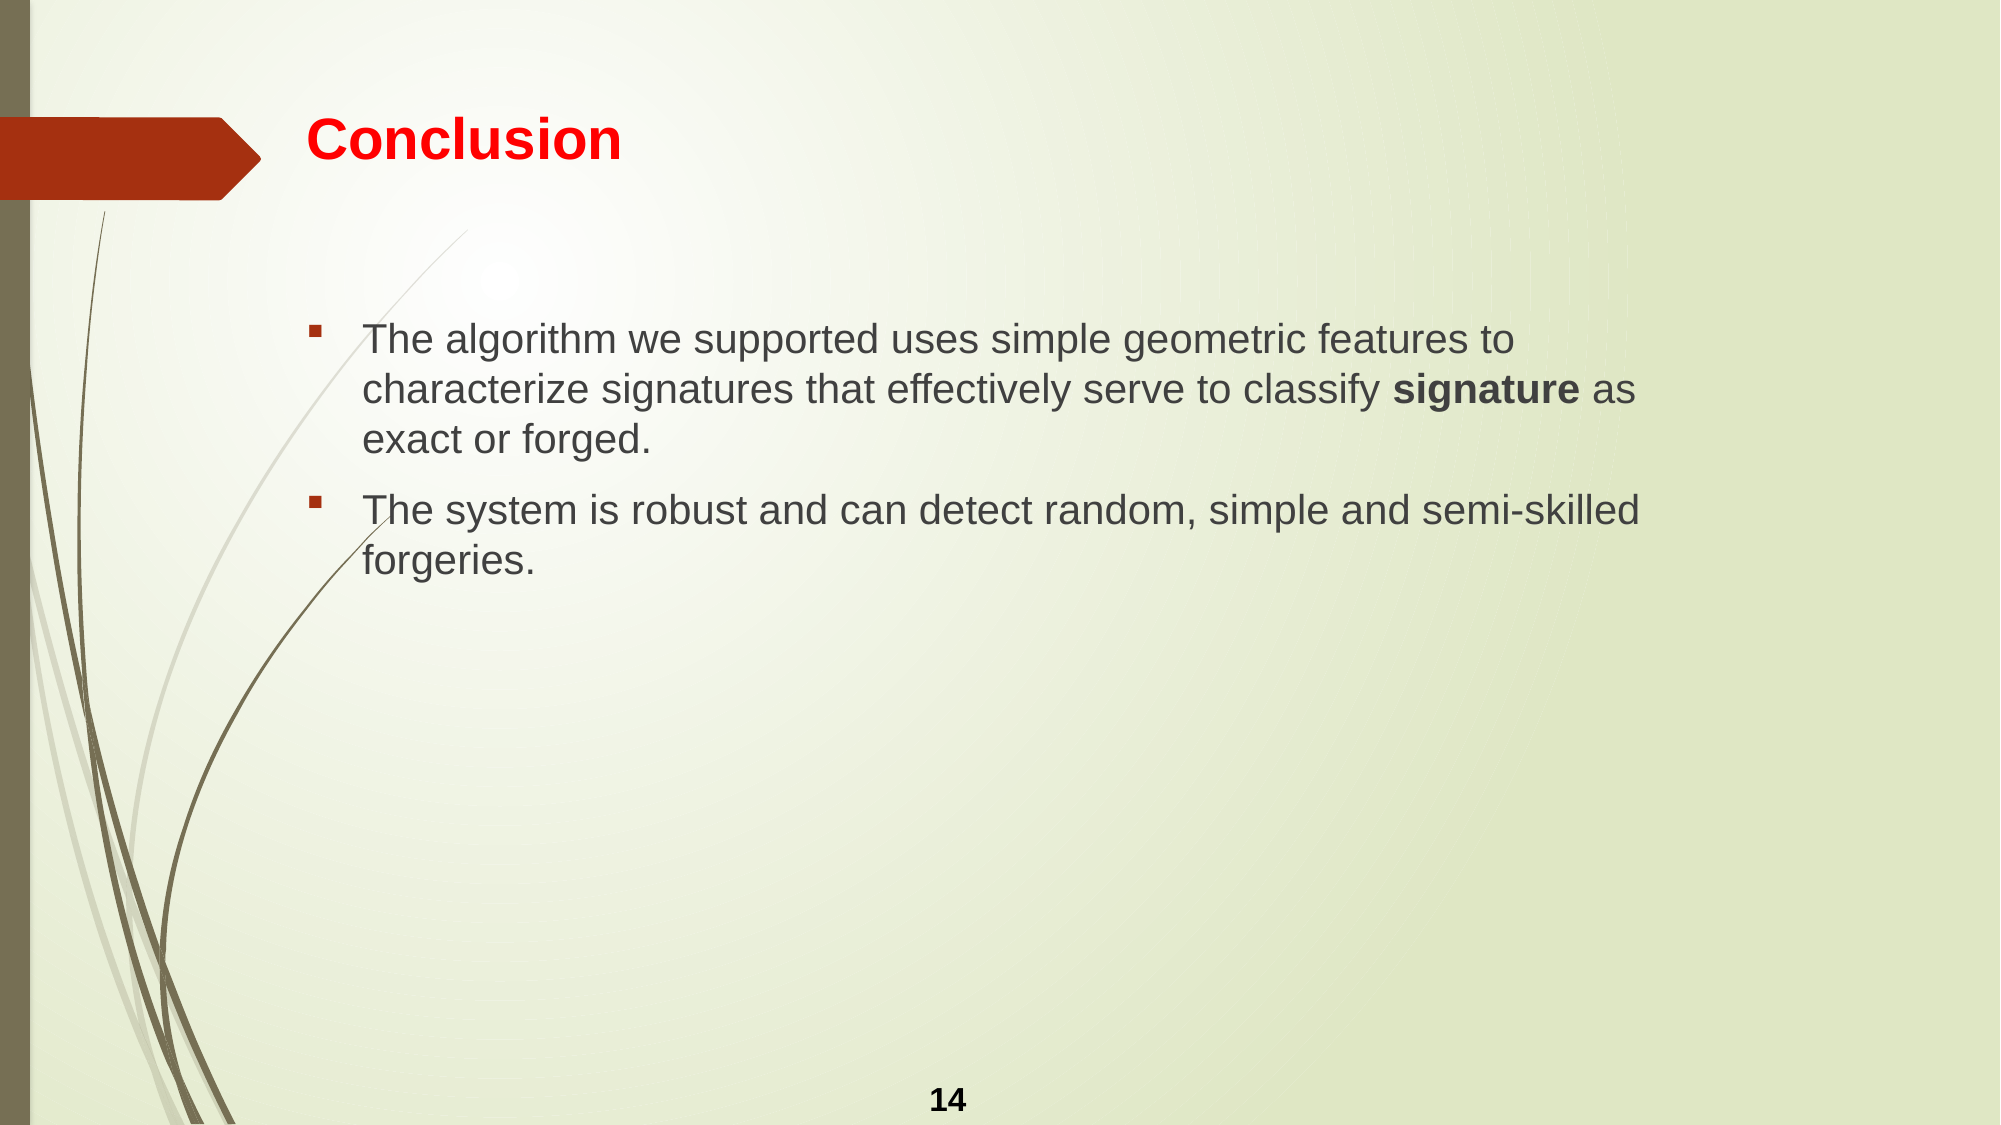

# Conclusion
The algorithm we supported uses simple geometric features to characterize signatures that effectively serve to classify signature as exact or forged.
The system is robust and can detect random, simple and semi-skilled forgeries.

14